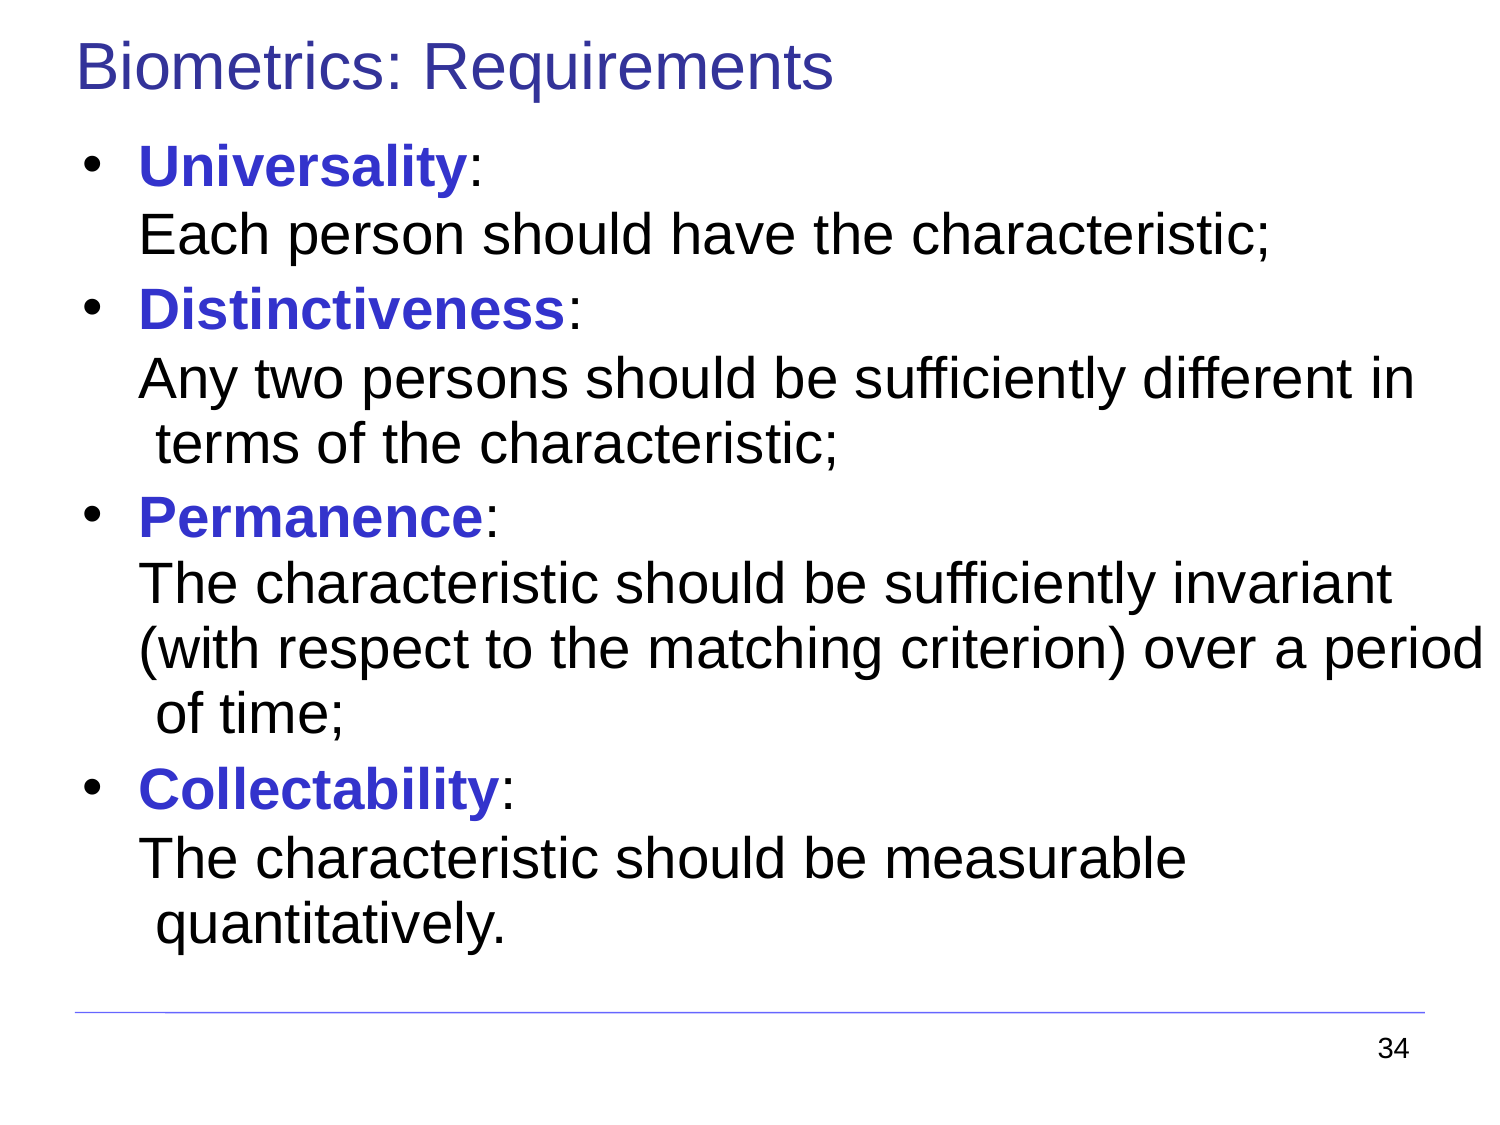

# Biometrics: Requirements
Universality:
Each person should have the characteristic;
Distinctiveness:
Any two persons should be sufficiently different in  terms of the characteristic;
Permanence:
The characteristic should be sufficiently invariant  (with respect to the matching criterion) over a period  of time;
Collectability:
The characteristic should be measurable  quantitatively.

34